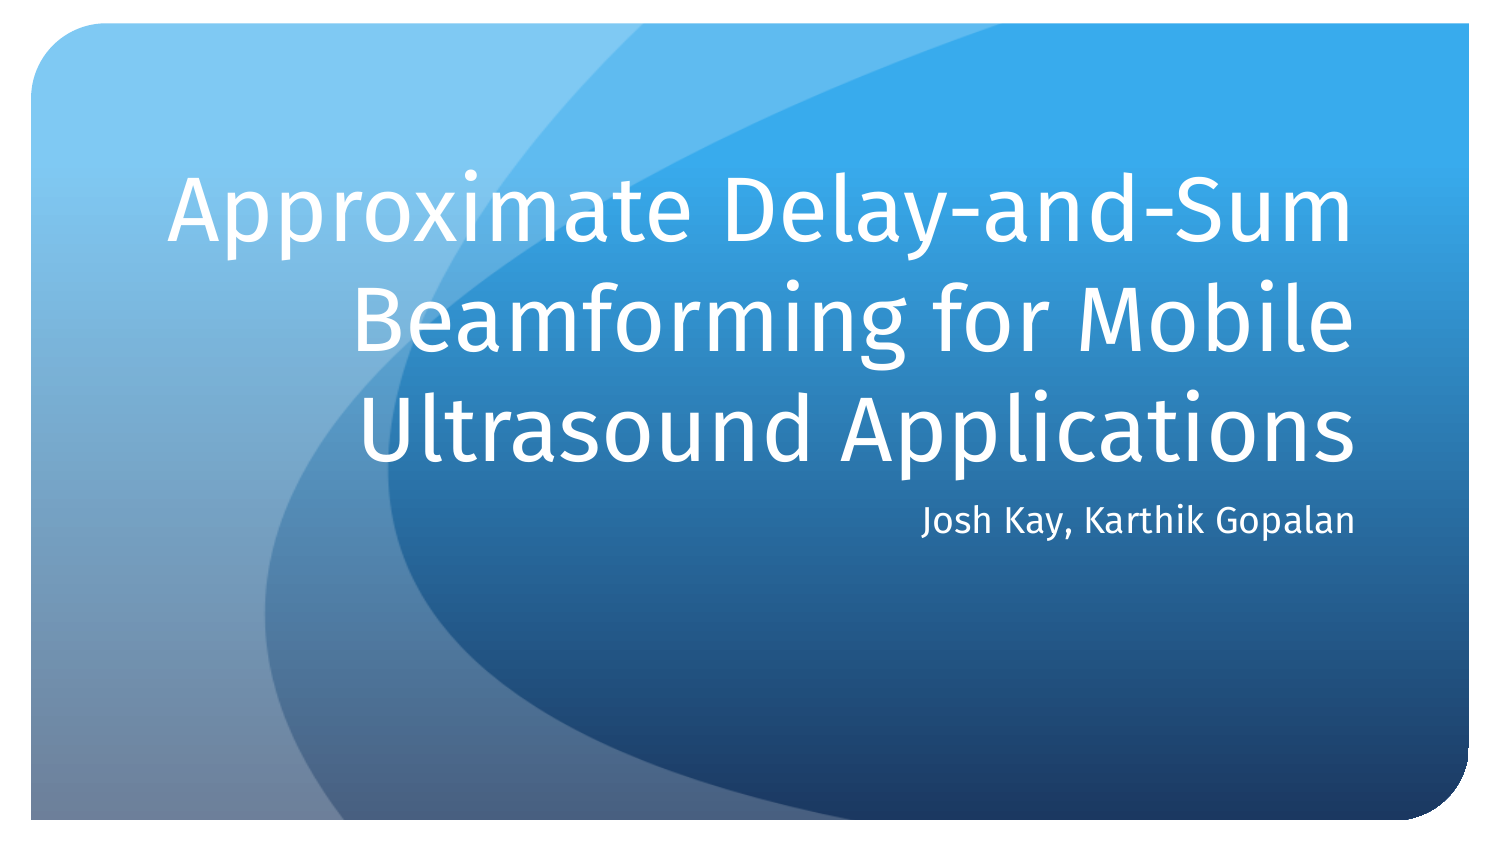

# Approximate Delay-and-Sum Beamforming for Mobile Ultrasound Applications
Josh Kay, Karthik Gopalan